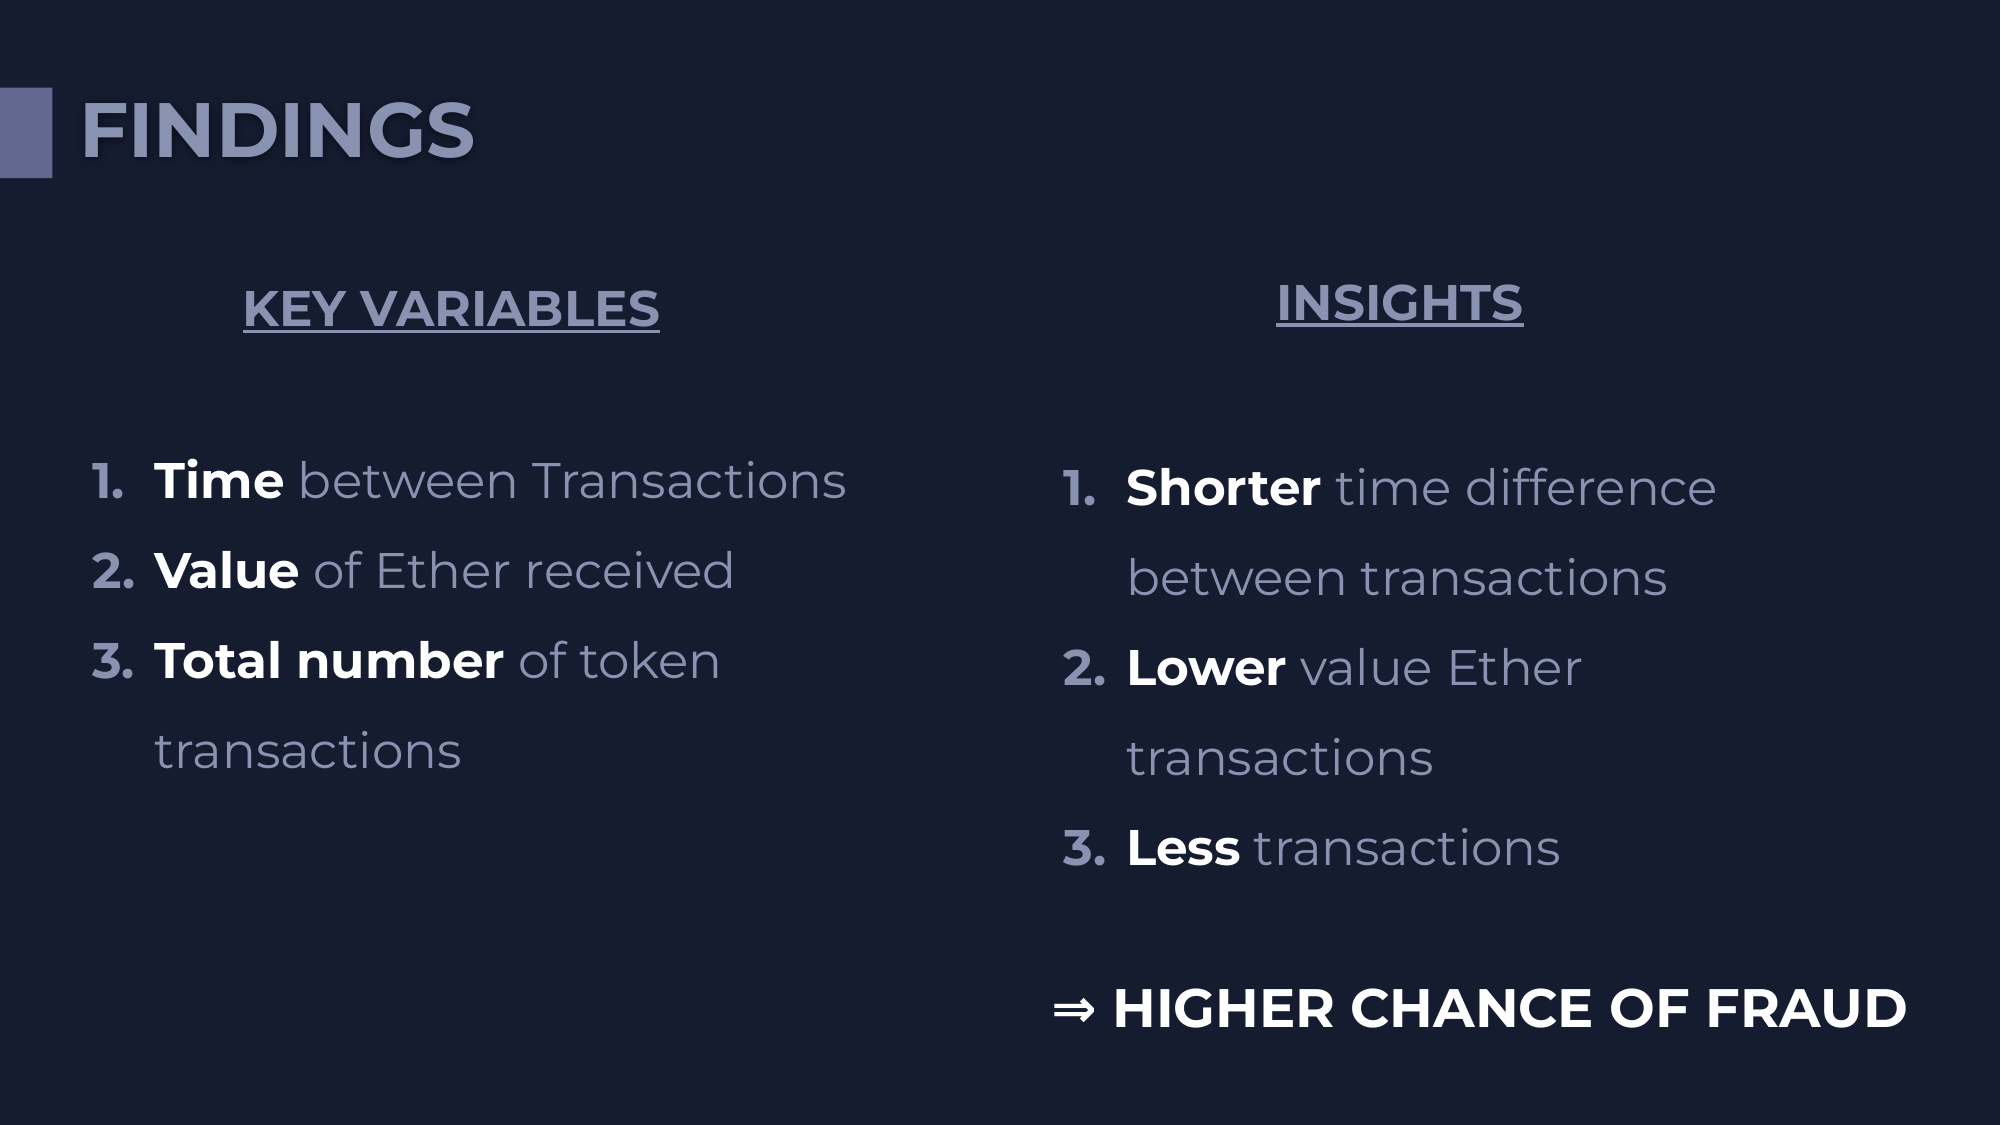

# FINDINGS

INSIGHTS
KEY VARIABLES
Time between Transactions
Value of Ether received
Total number of token transactions
Shorter time difference between transactions
Lower value Ether transactions
Less transactions
⇒ HIGHER CHANCE OF FRAUD